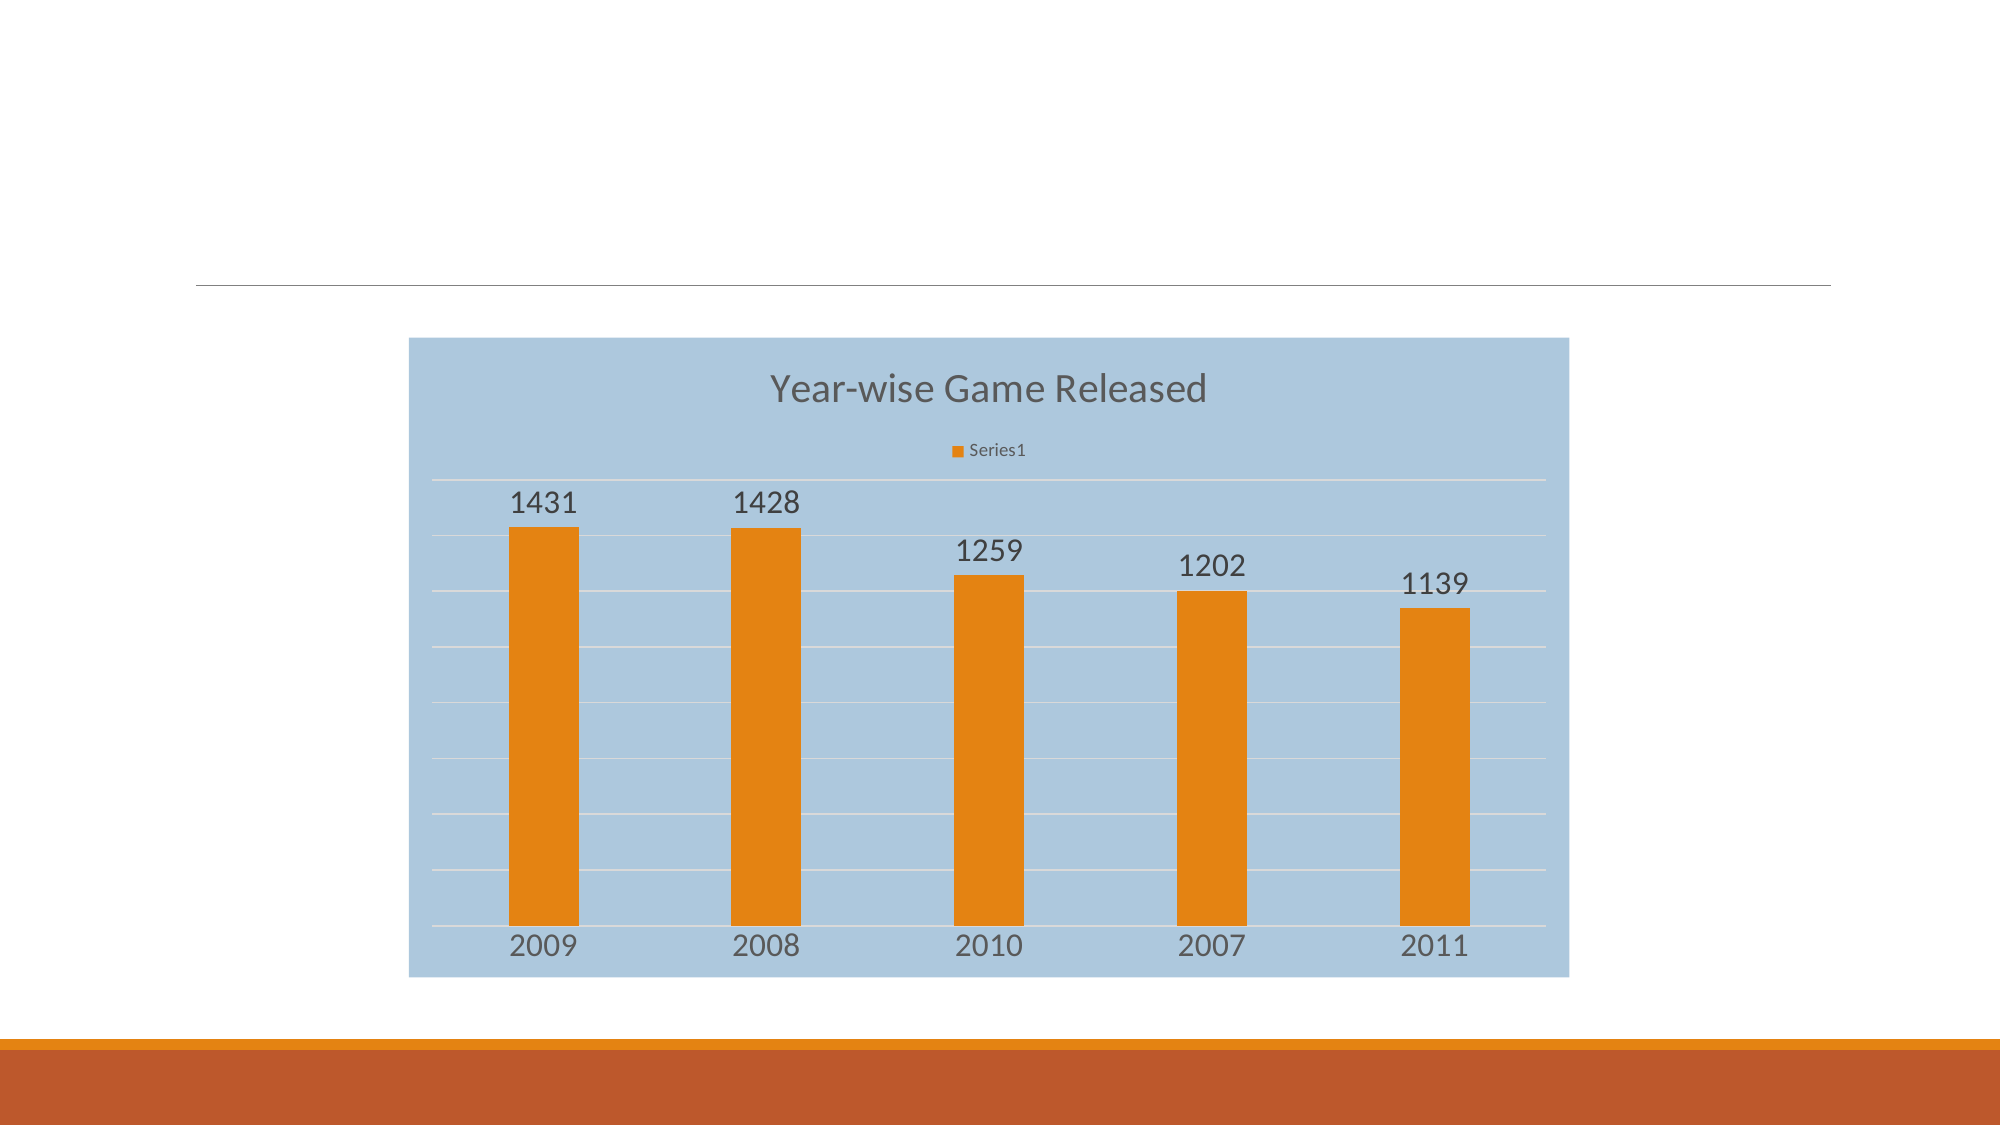

### Chart: Year-wise Game Released

| Category |  |
|---|---|
| 2009 | 1431.0 |
| 2008 | 1428.0 |
| 2010 | 1259.0 |
| 2007 | 1202.0 |
| 2011 | 1139.0 |